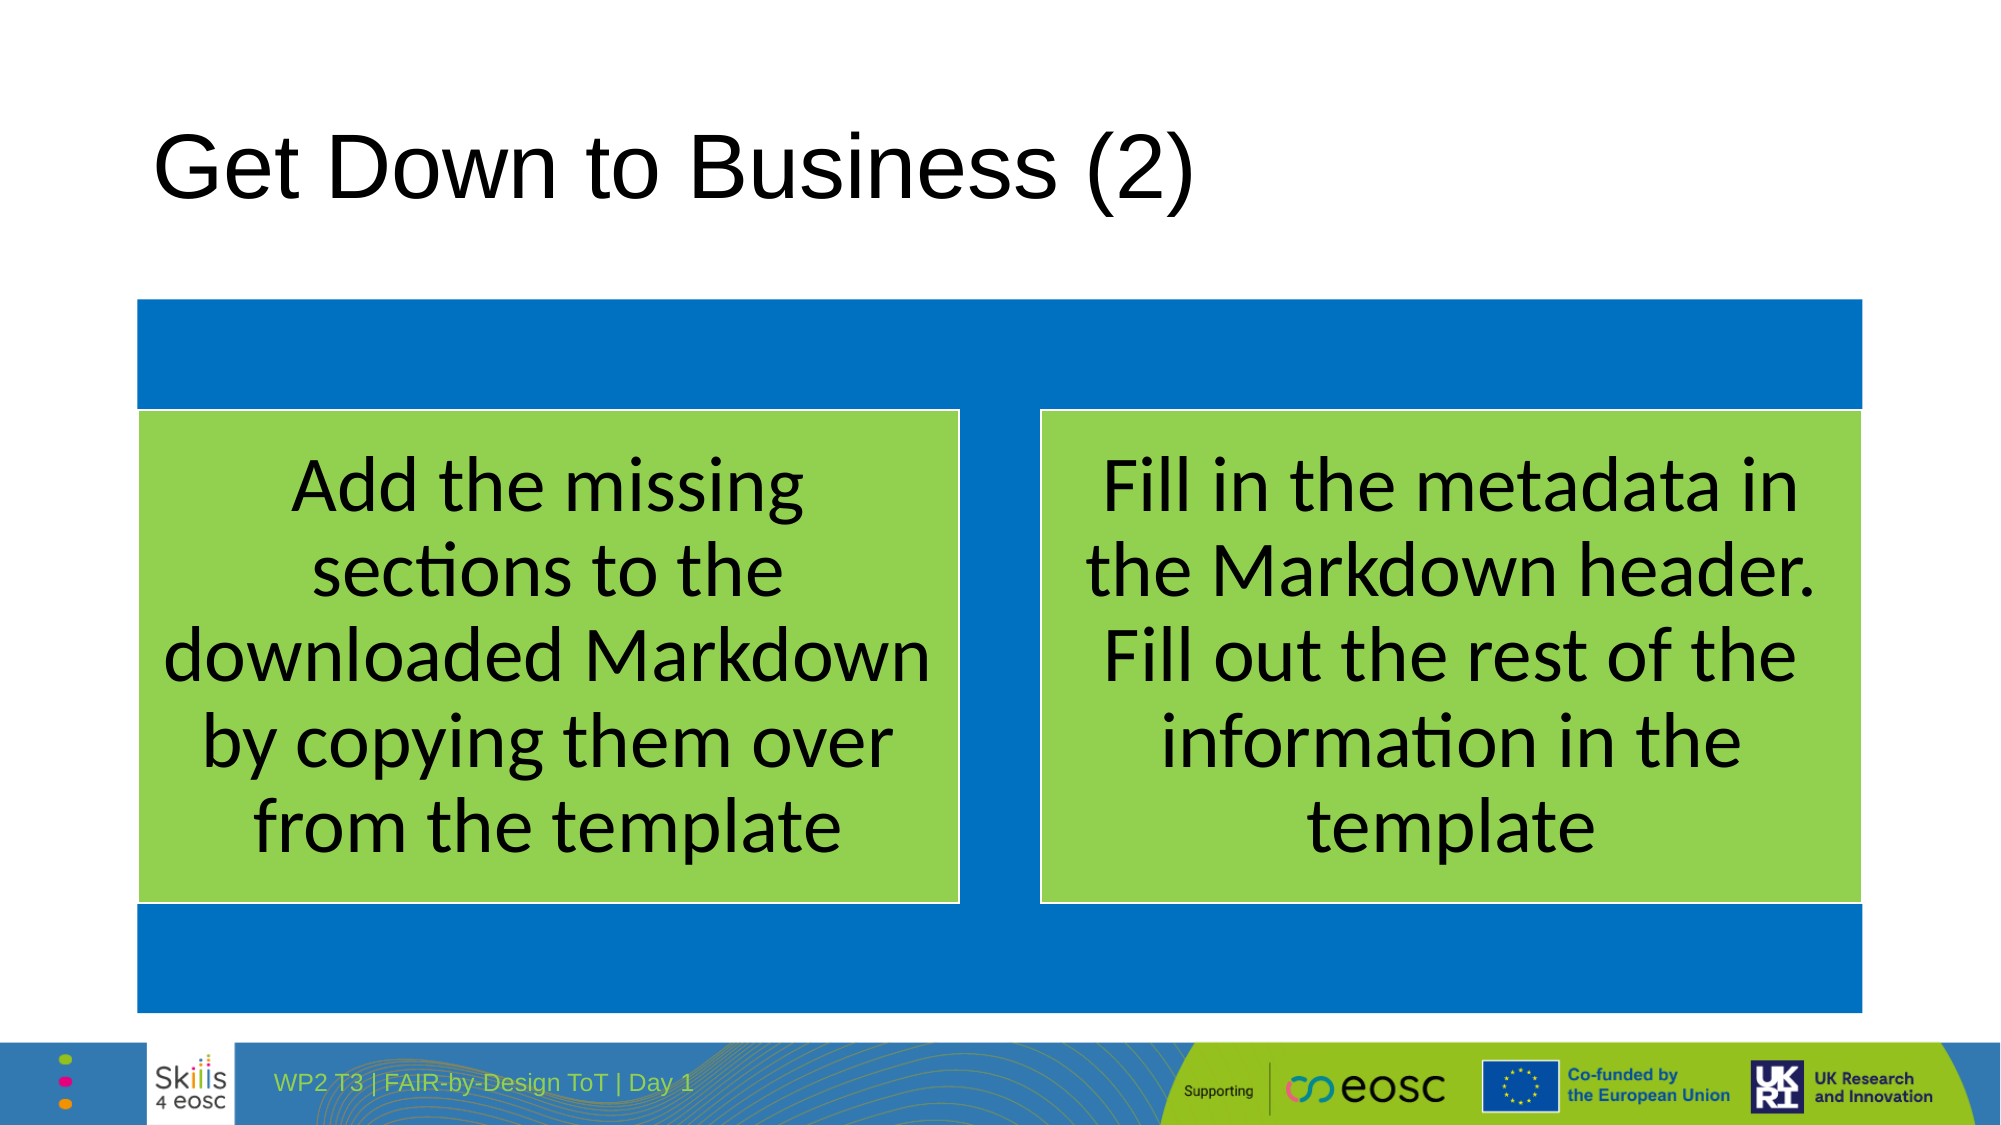

# Get Down to Business (2)
Add the missing sections to the downloaded Markdown by copying them over from the template
Fill in the metadata in the Markdown header. Fill out the rest of the information in the template
WP2 T3 | FAIR-by-Design ToT | Day 1